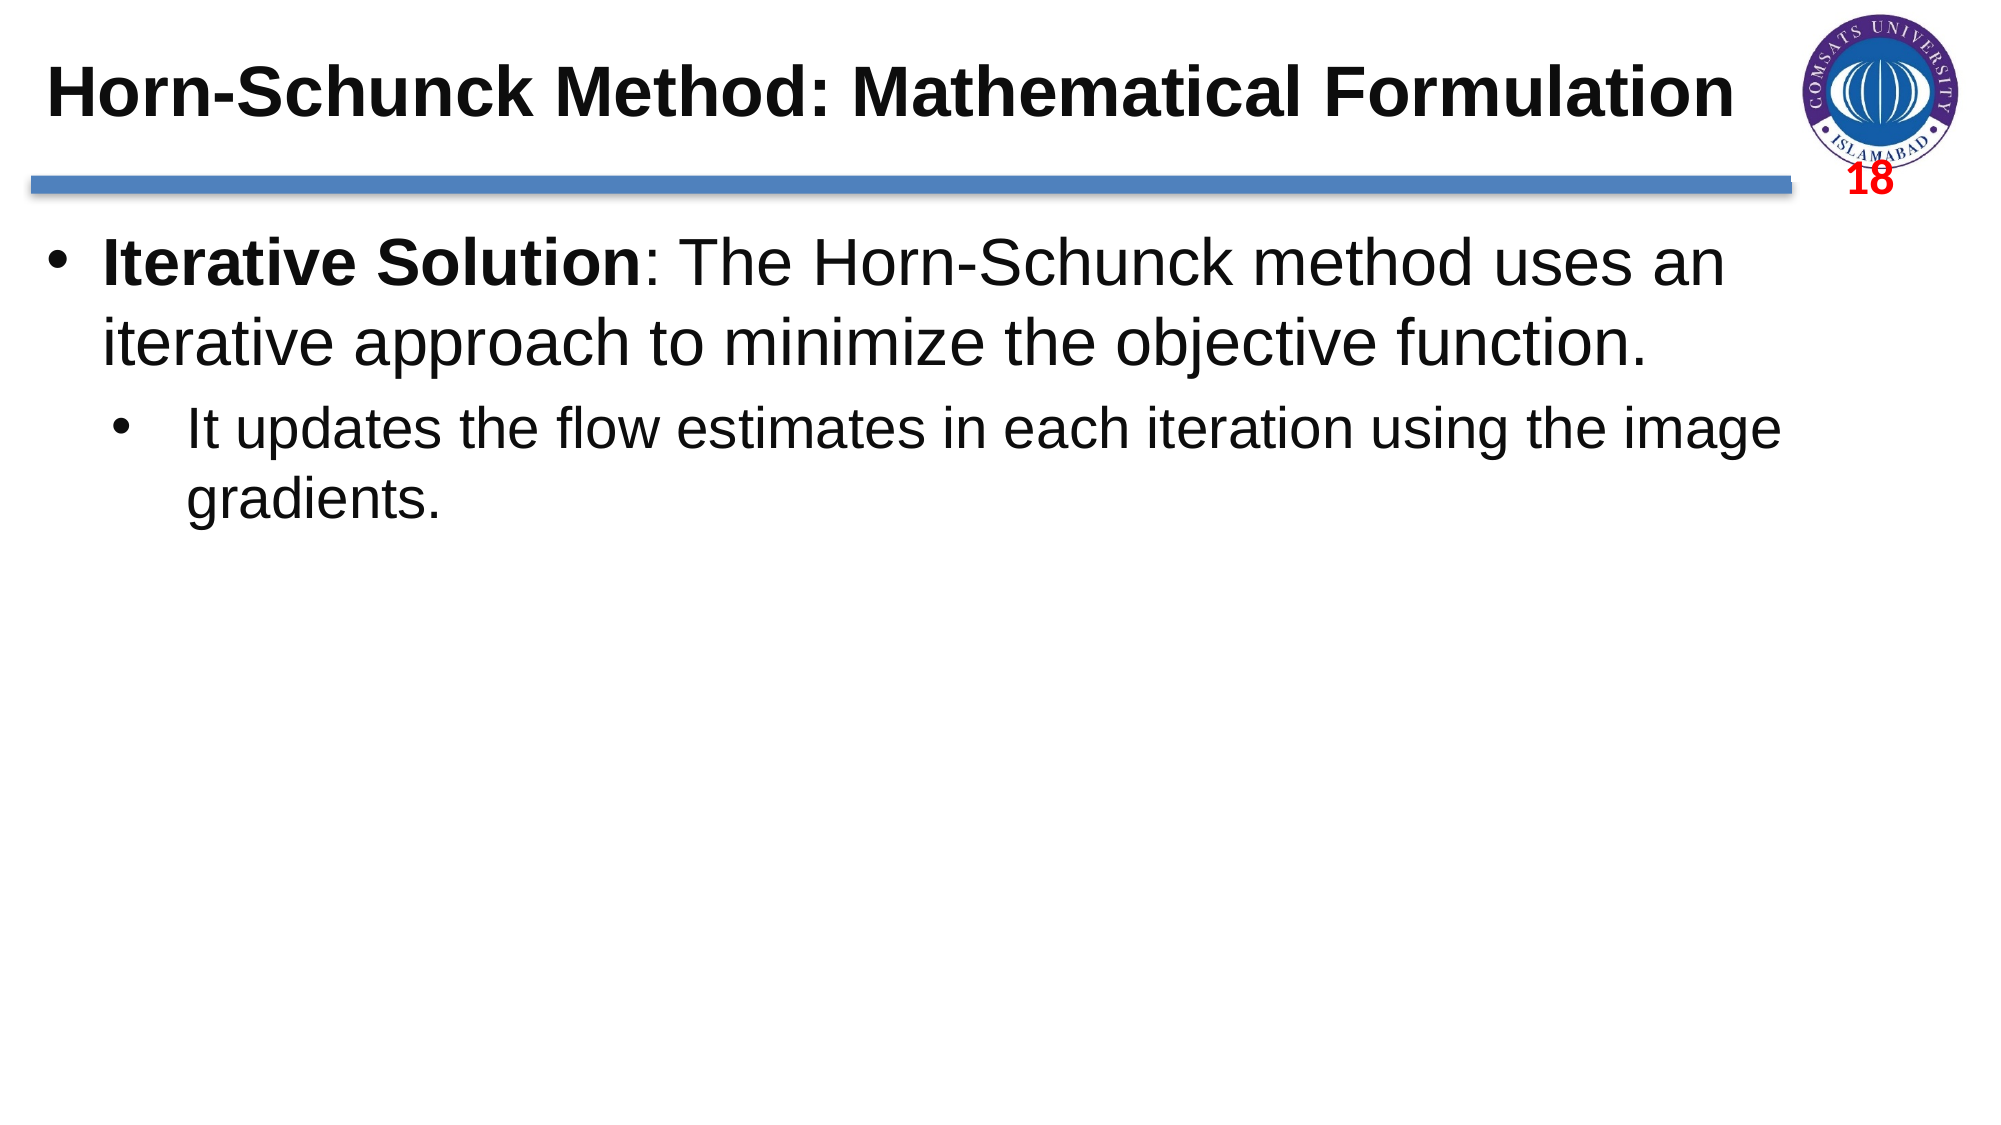

# Horn-Schunck Method: Mathematical Formulation
Iterative Solution: The Horn-Schunck method uses an iterative approach to minimize the objective function.
It updates the flow estimates in each iteration using the image gradients.